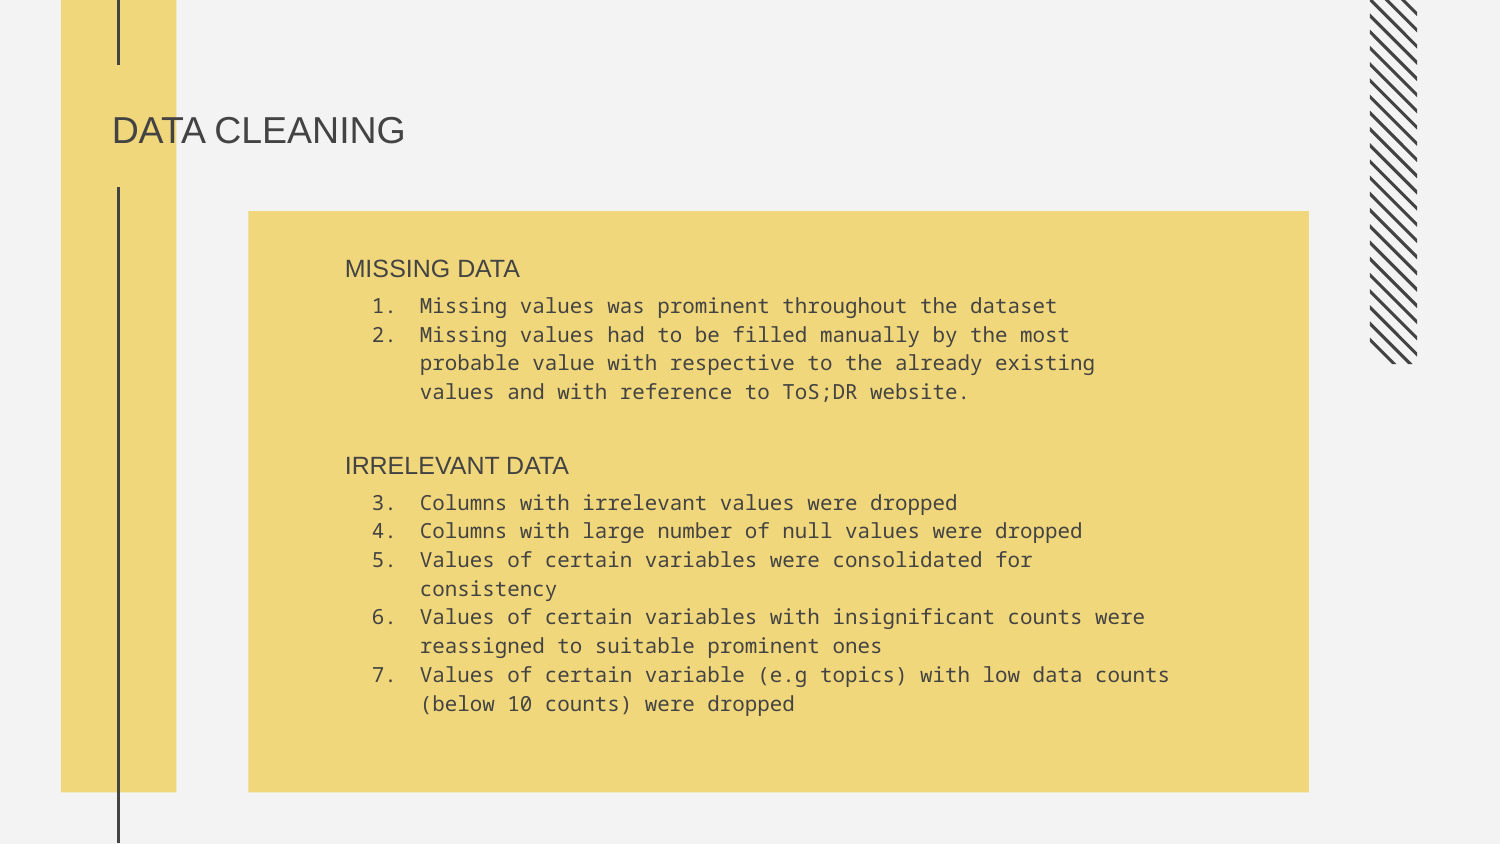

# DATA CLEANING
MISSING DATA
Missing values was prominent throughout the dataset
Missing values had to be filled manually by the most probable value with respective to the already existing values and with reference to ToS;DR website.

IRRELEVANT DATA
Columns with irrelevant values were dropped
Columns with large number of null values were dropped
Values of certain variables were consolidated for consistency
Values of certain variables with insignificant counts were reassigned to suitable prominent ones
Values of certain variable (e.g topics) with low data counts (below 10 counts) were dropped